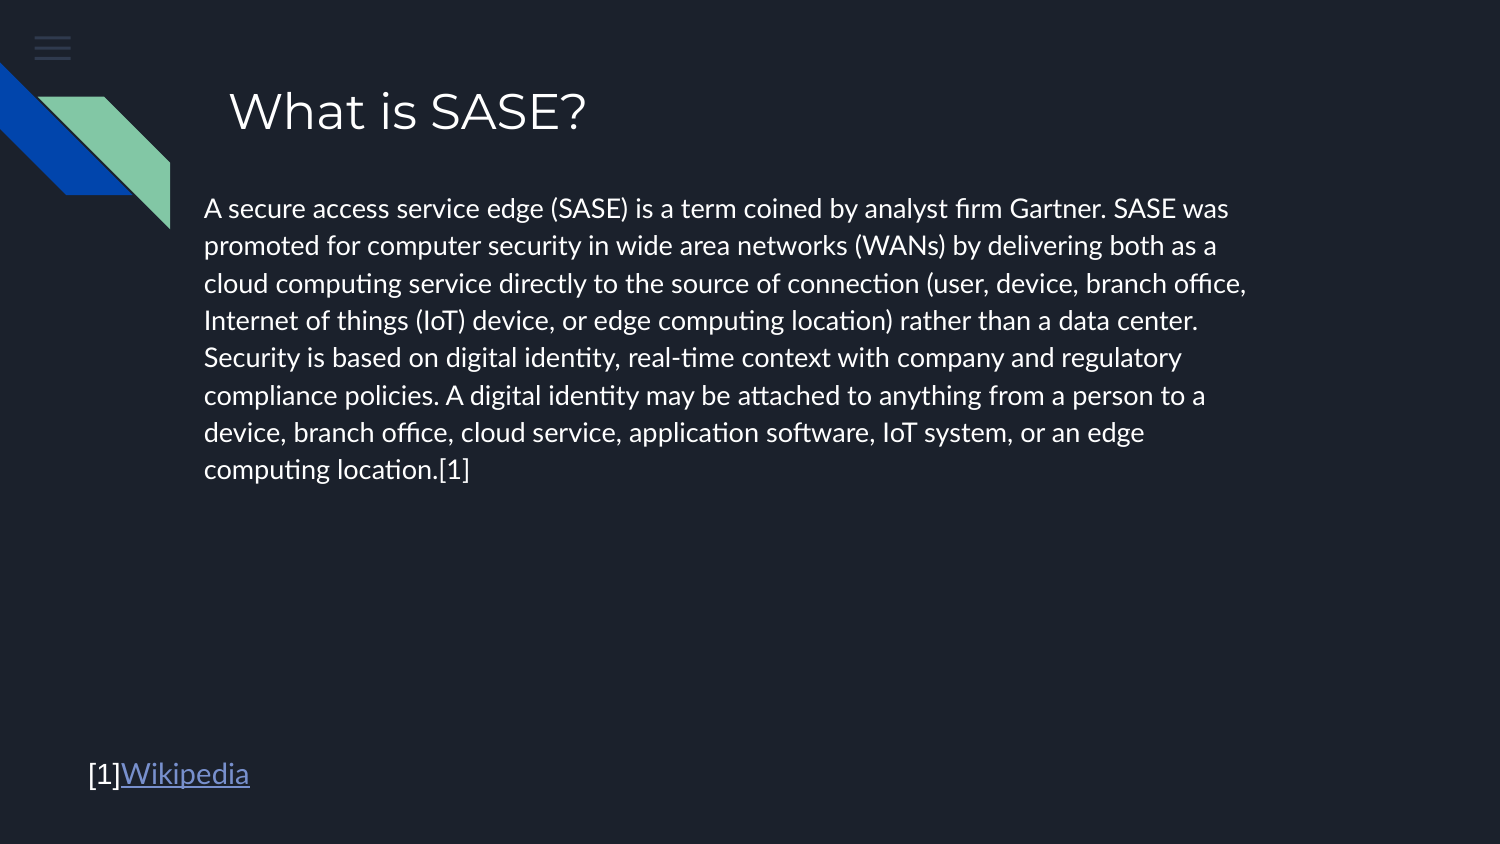

# What is SASE?
A secure access service edge (SASE) is a term coined by analyst firm Gartner. SASE was promoted for computer security in wide area networks (WANs) by delivering both as a cloud computing service directly to the source of connection (user, device, branch office, Internet of things (IoT) device, or edge computing location) rather than a data center. Security is based on digital identity, real-time context with company and regulatory compliance policies. A digital identity may be attached to anything from a person to a device, branch office, cloud service, application software, IoT system, or an edge computing location.[1]
[1]Wikipedia